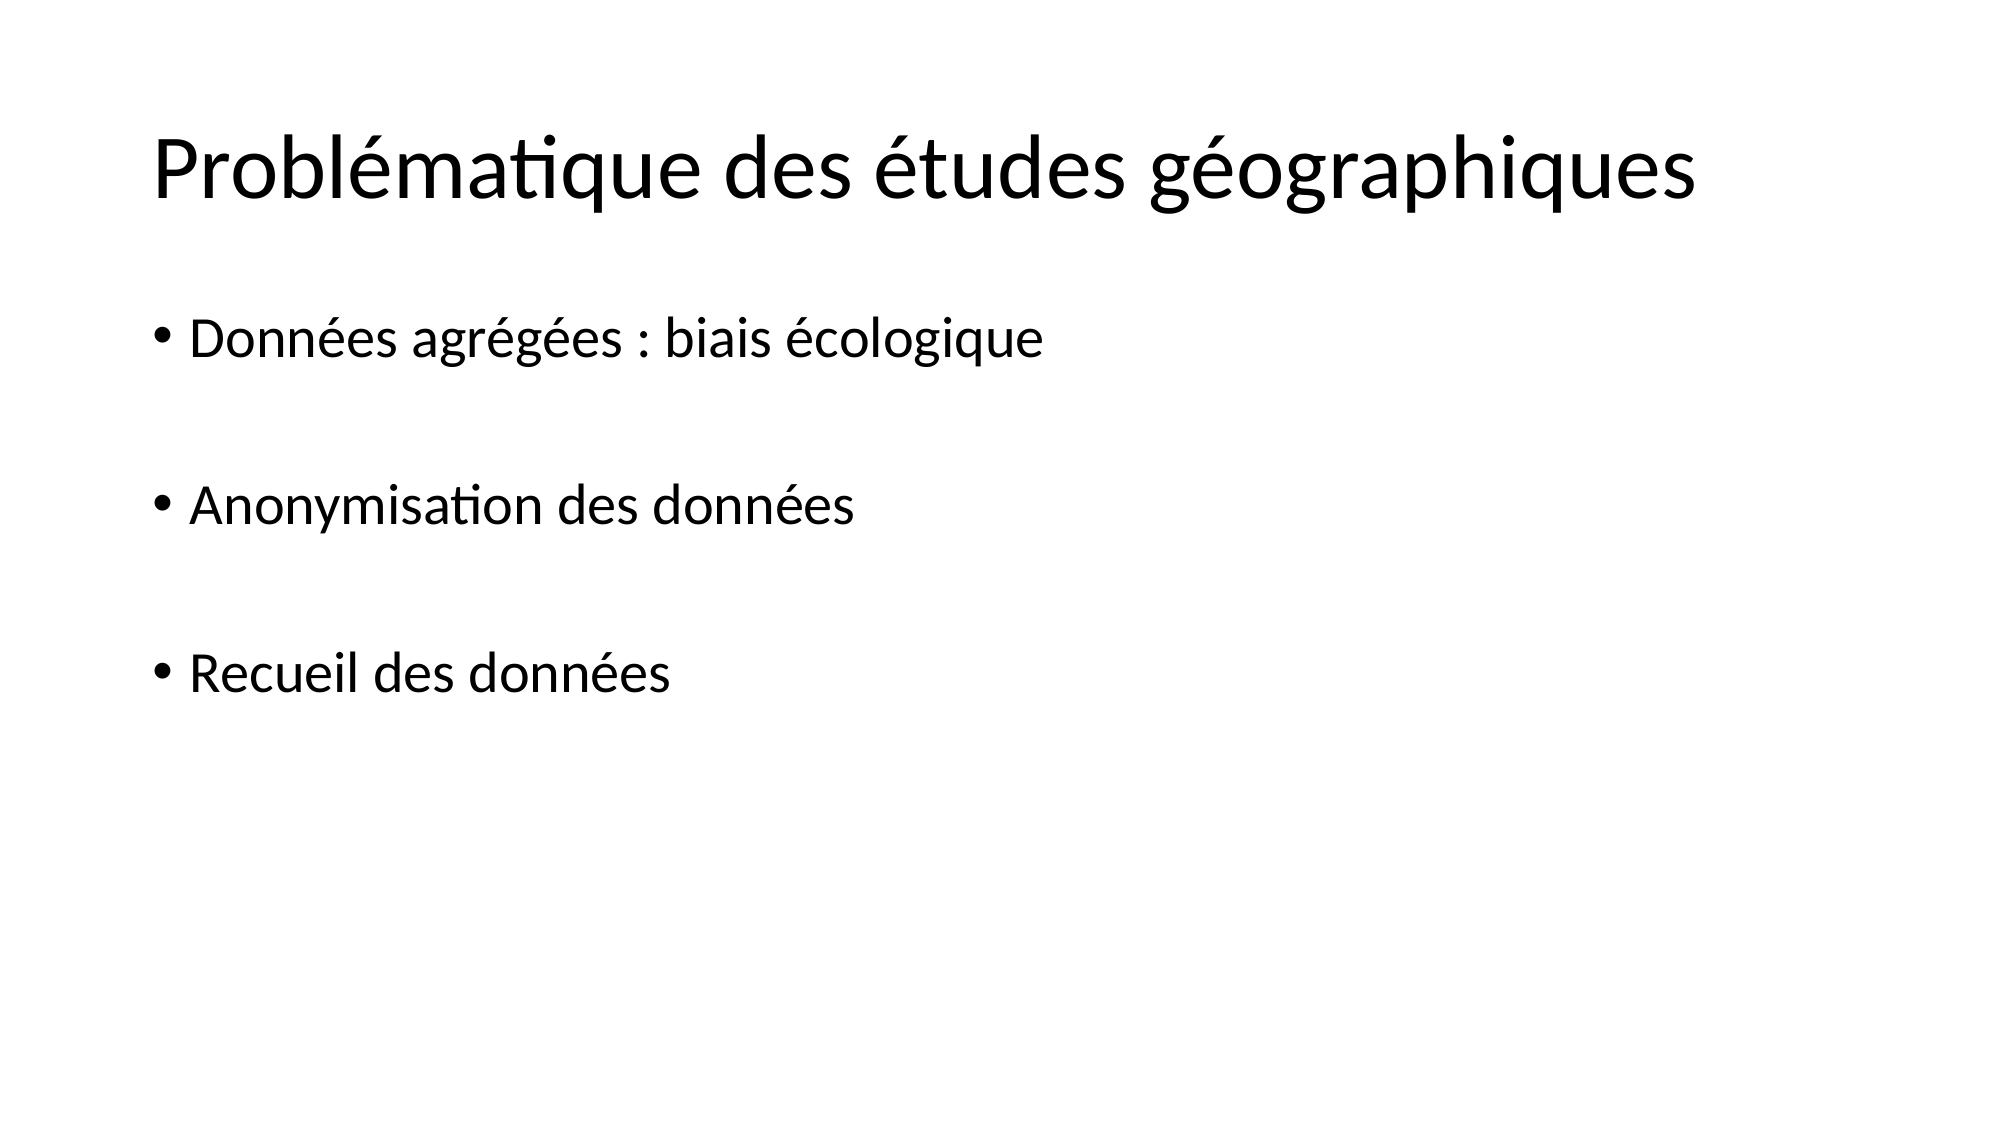

# Problématique des études géographiques
Données agrégées : biais écologique

Anonymisation des données

Recueil des données